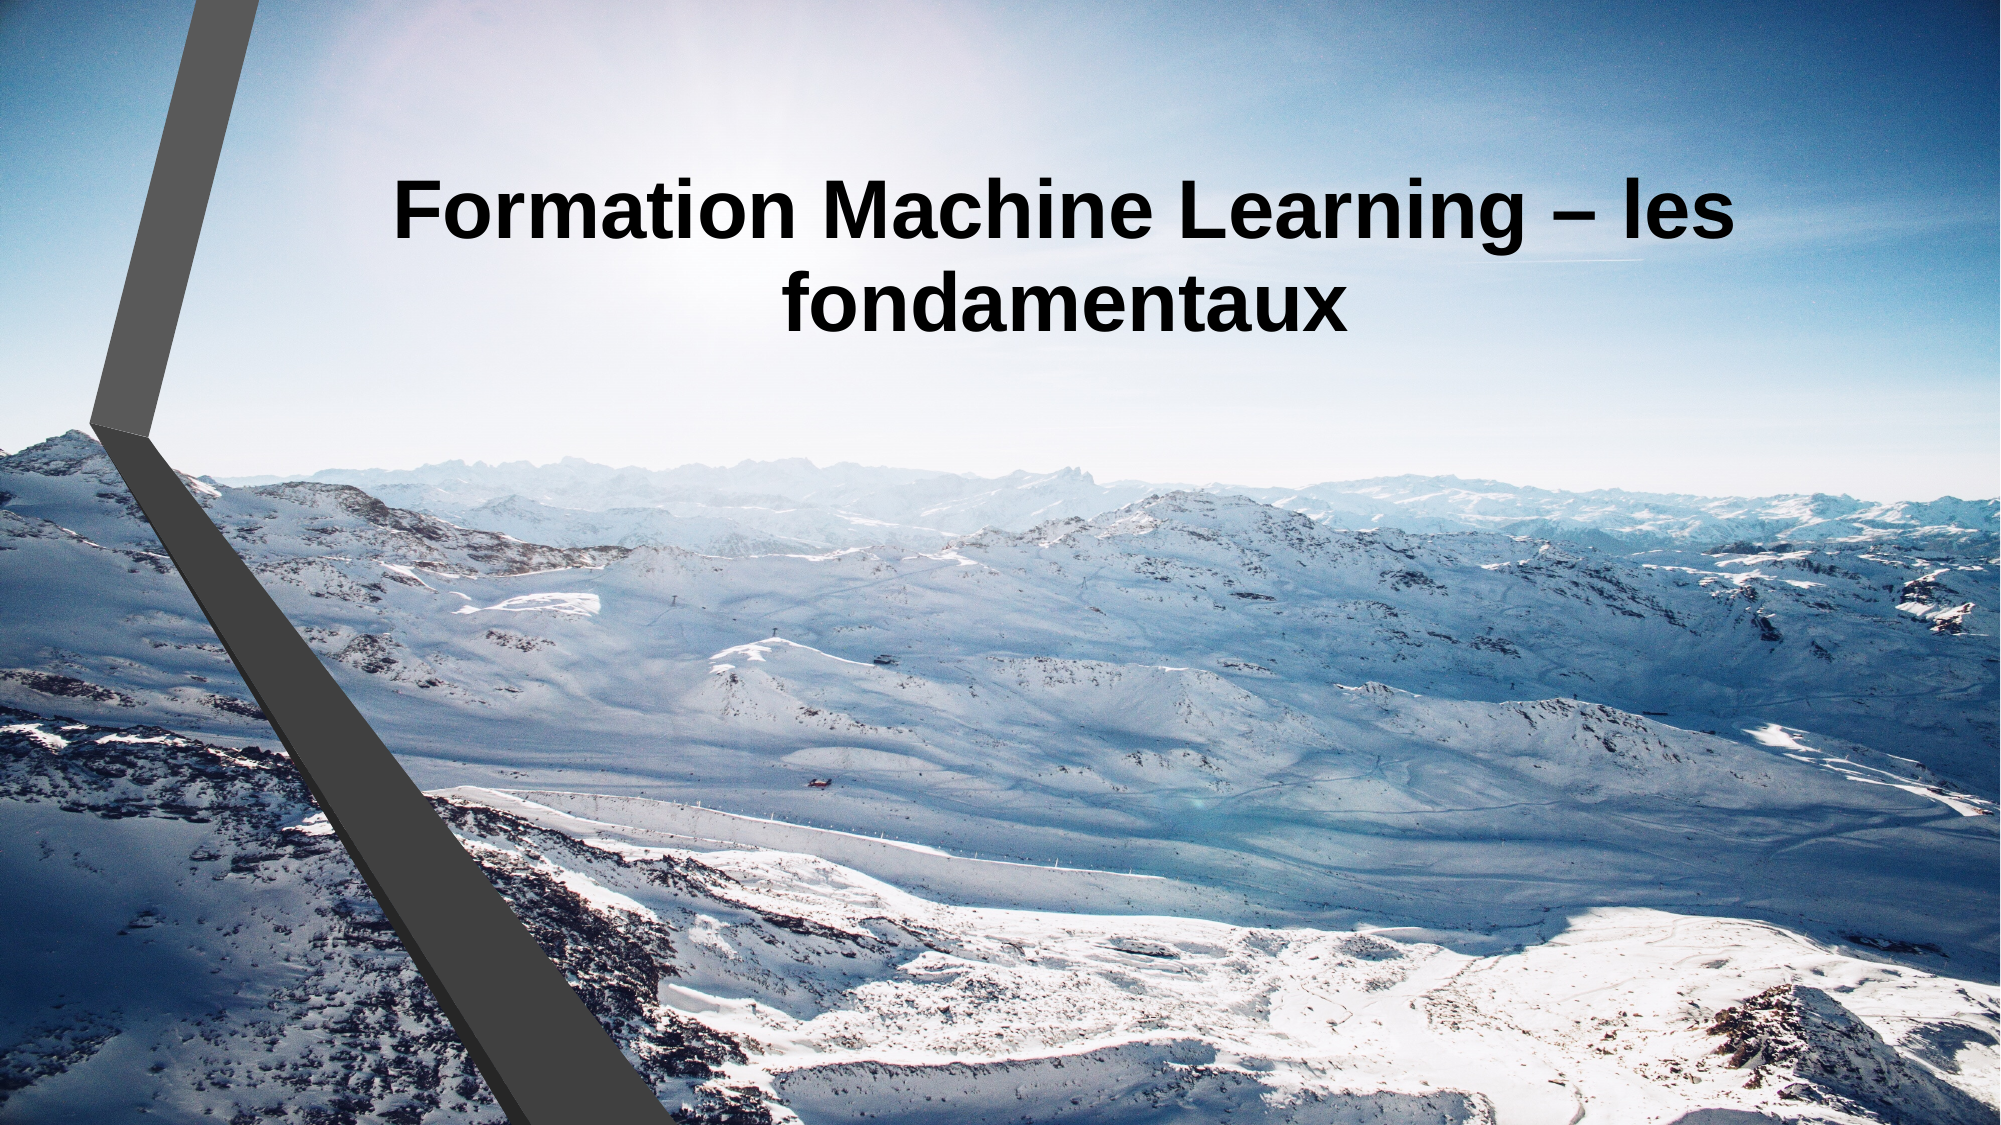

# Formation Machine Learning – les fondamentaux